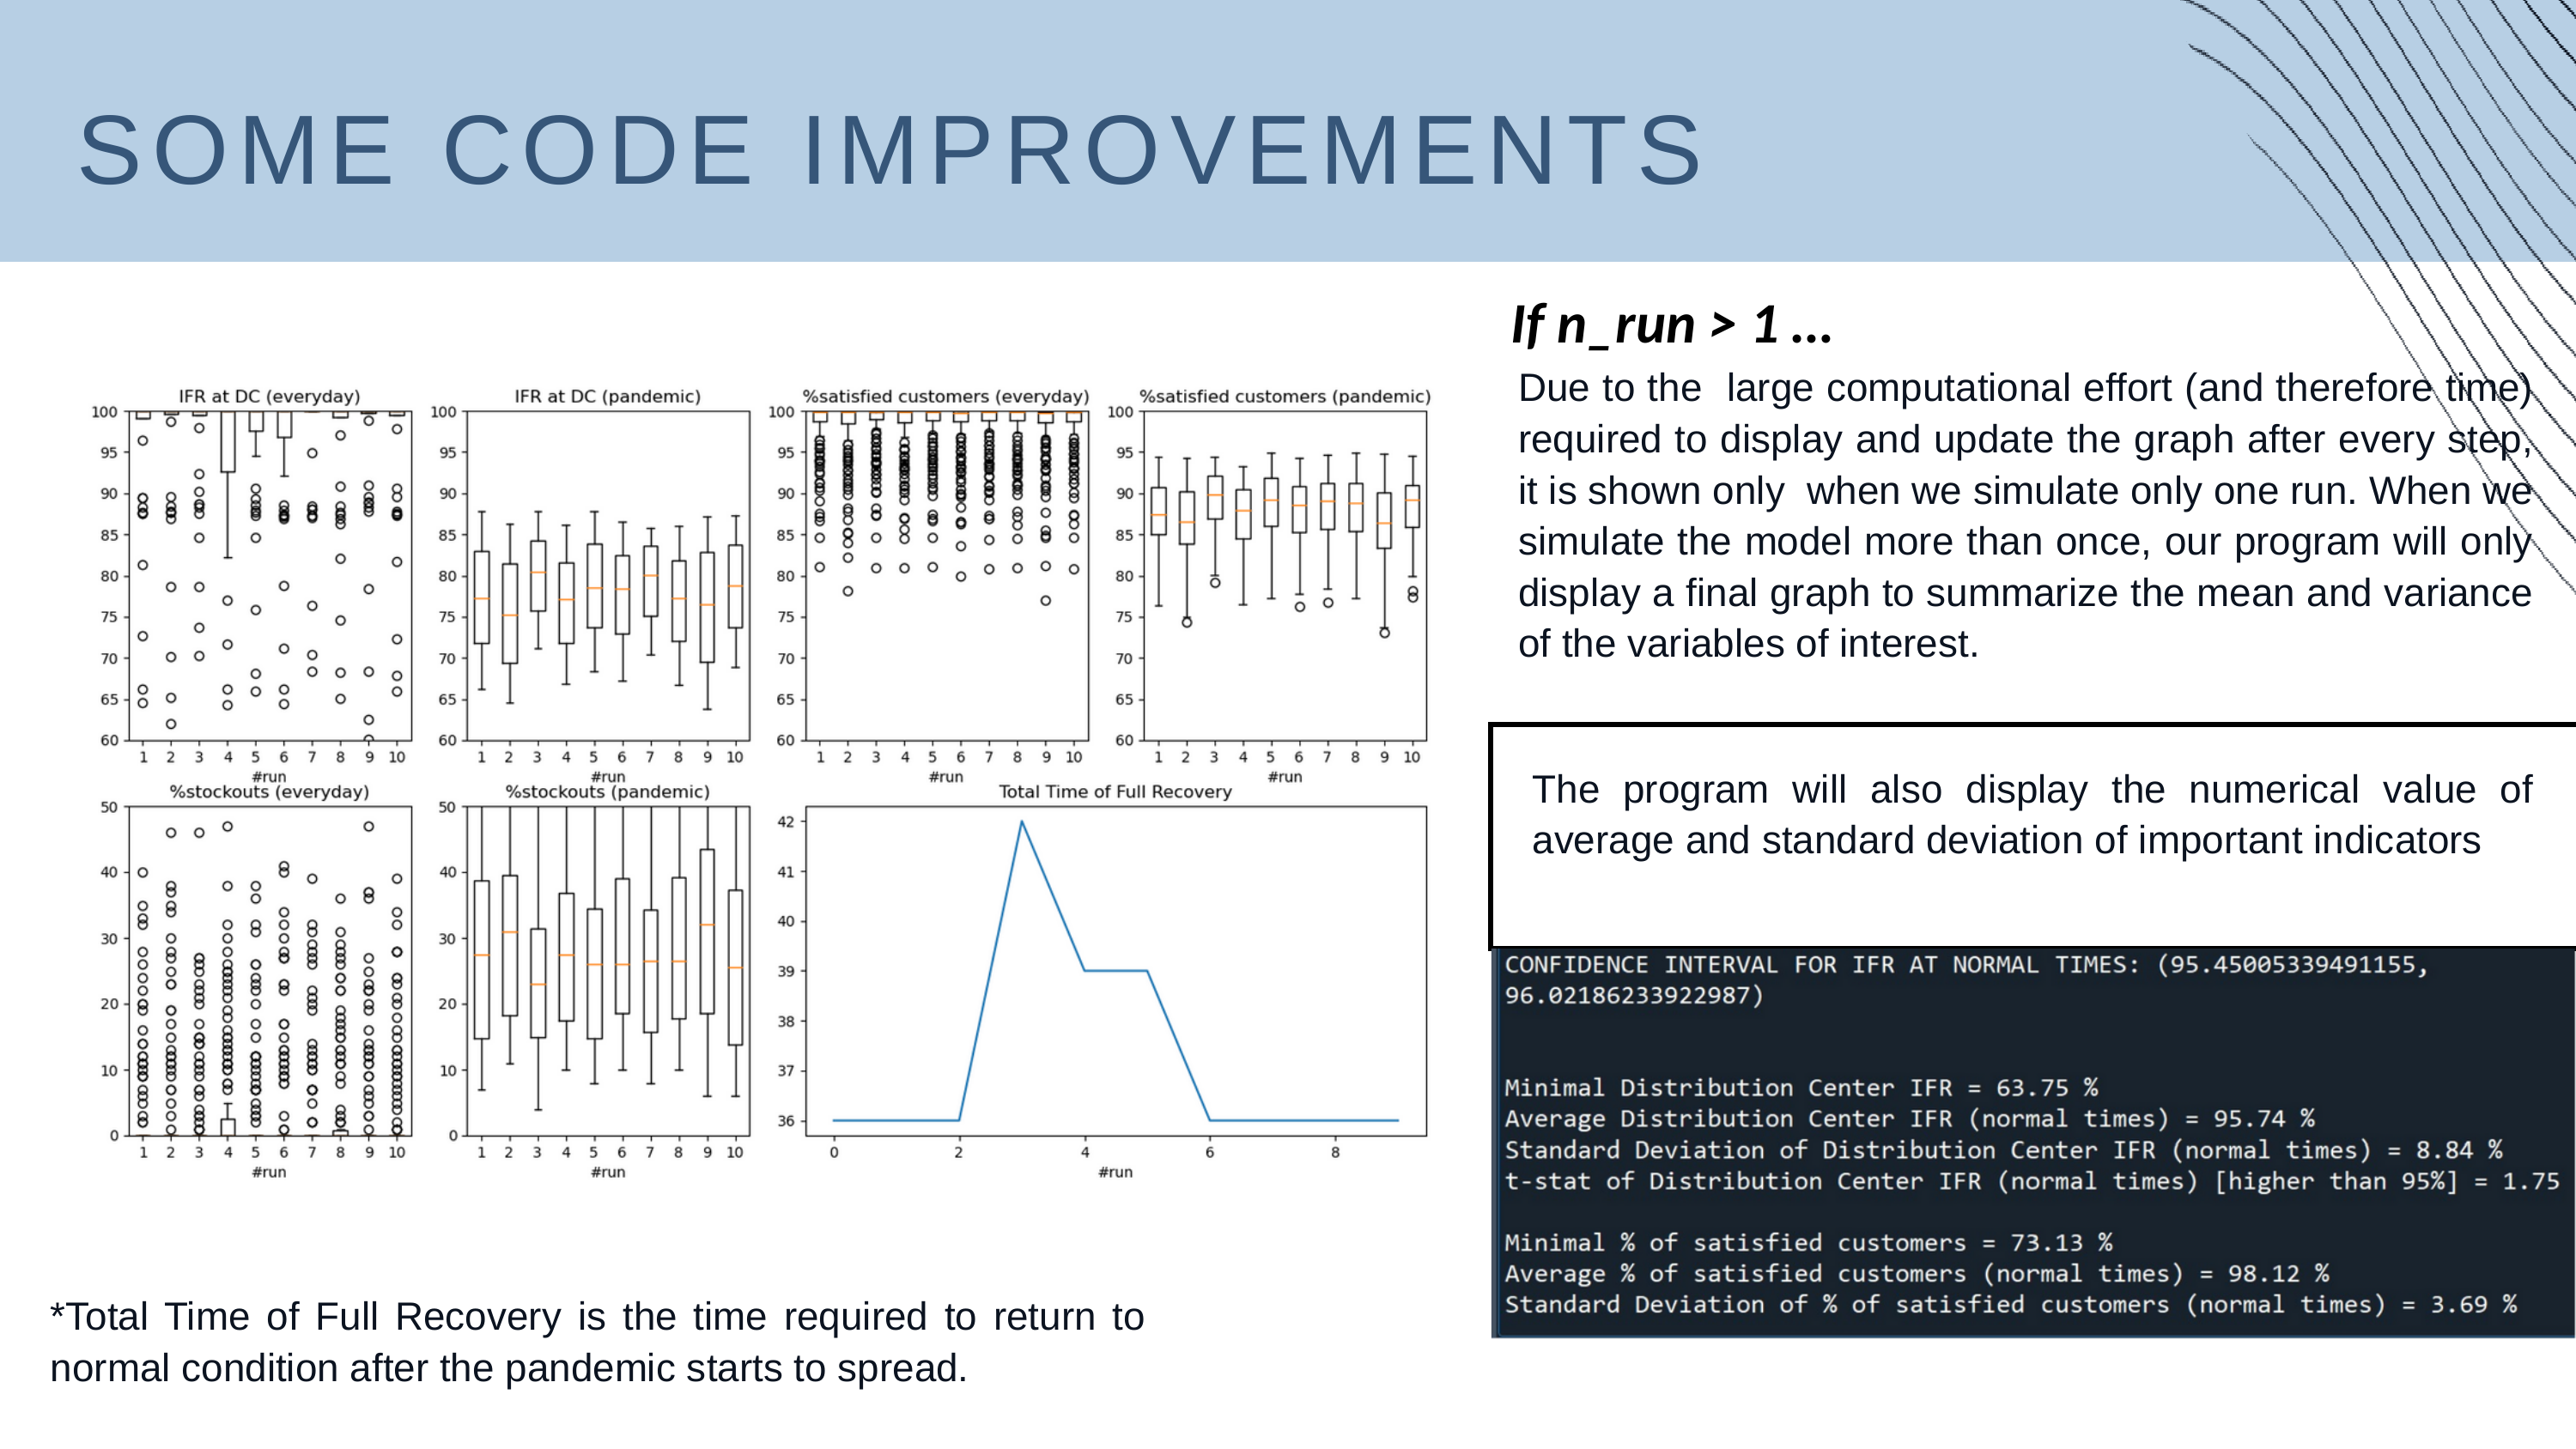

SOME CODE IMPROVEMENTS
If n_run > 1 …
Due to the  large computational effort (and therefore time) required to display and update the graph after every step, it is shown only  when we simulate only one run. When we simulate the model more than once, our program will only display a final graph to summarize the mean and variance of the variables of interest.

The program will also display the numerical value of average and standard deviation of important indicators

*Total Time of Full Recovery is the time required to return to normal condition after the pandemic starts to spread.